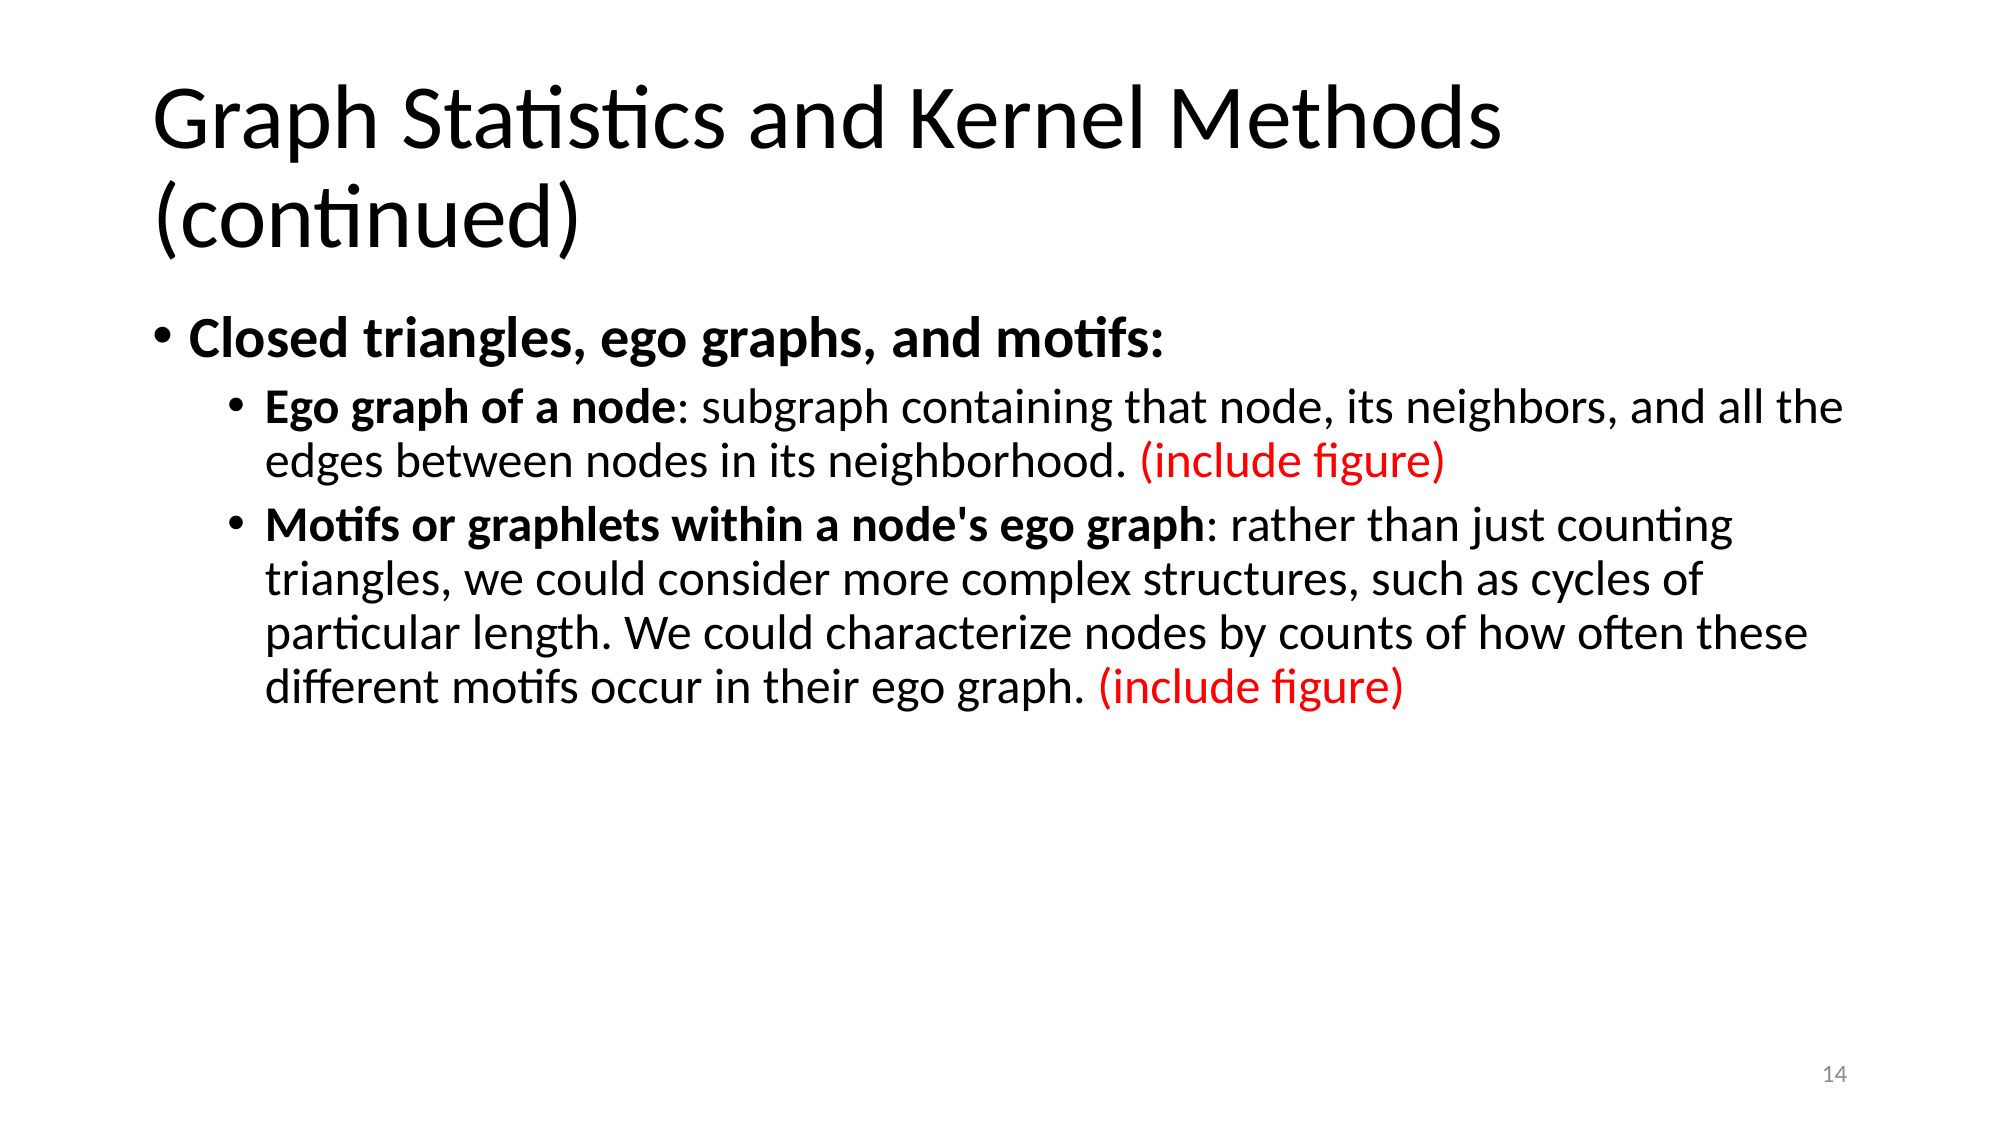

# Graph Statistics and Kernel Methods (continued)
Closed triangles, ego graphs, and motifs:
Ego graph of a node: subgraph containing that node, its neighbors, and all the edges between nodes in its neighborhood. (include figure)
Motifs or graphlets within a node's ego graph: rather than just counting triangles, we could consider more complex structures, such as cycles of particular length. We could characterize nodes by counts of how often these different motifs occur in their ego graph. (include figure)
14